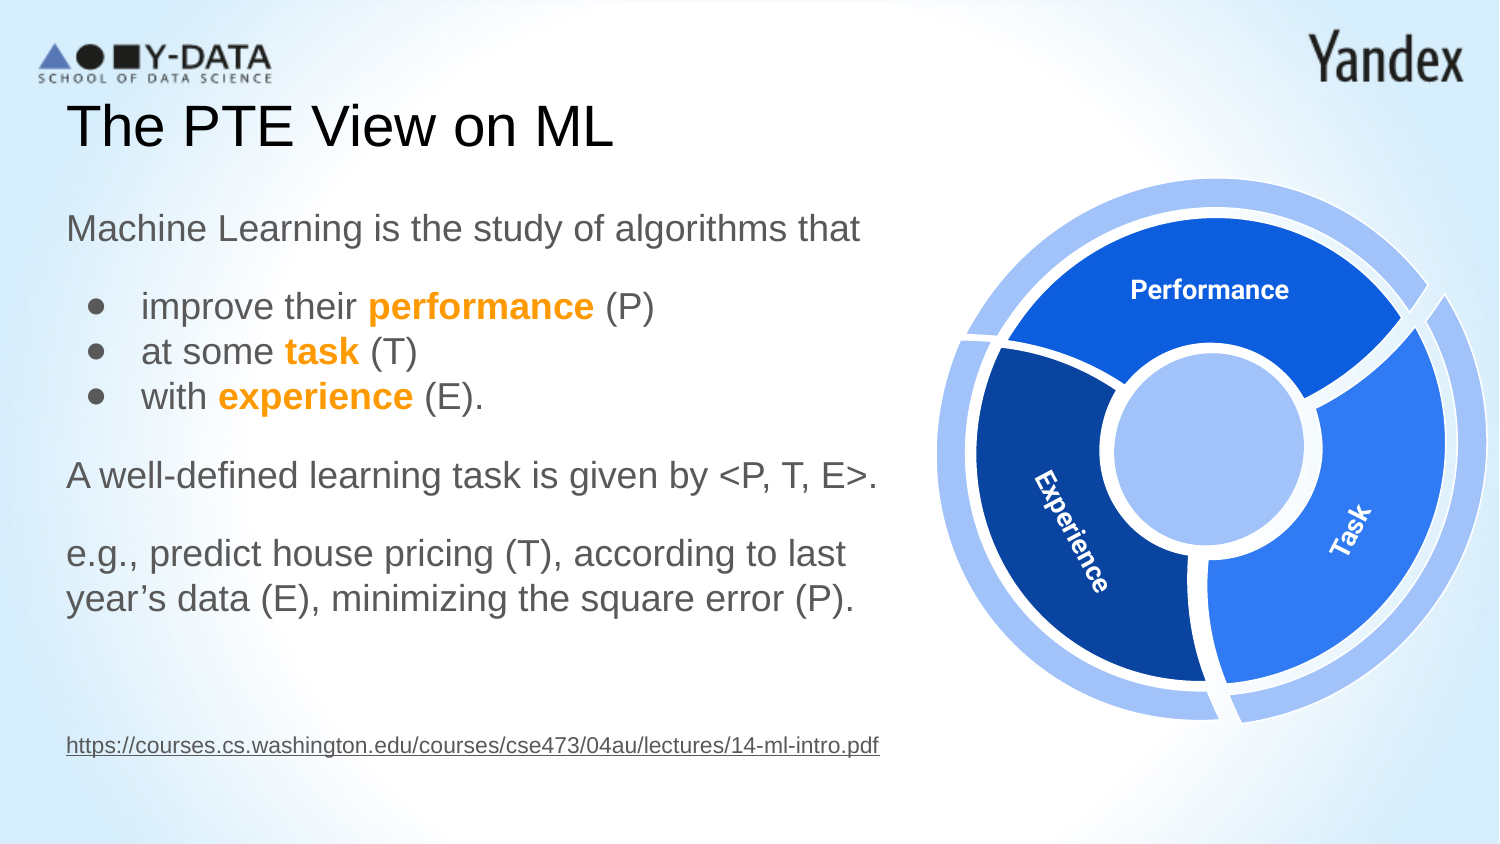

# The PTE View on ML

Performance

Task

Experience

Machine Learning is the study of algorithms that
improve their performance (P)
at some task (T)
with experience (E).
A well-defined learning task is given by <P, T, E>.
e.g., predict house pricing (T), according to last year’s data (E), minimizing the square error (P).

https://courses.cs.washington.edu/courses/cse473/04au/lectures/14-ml-intro.pdf